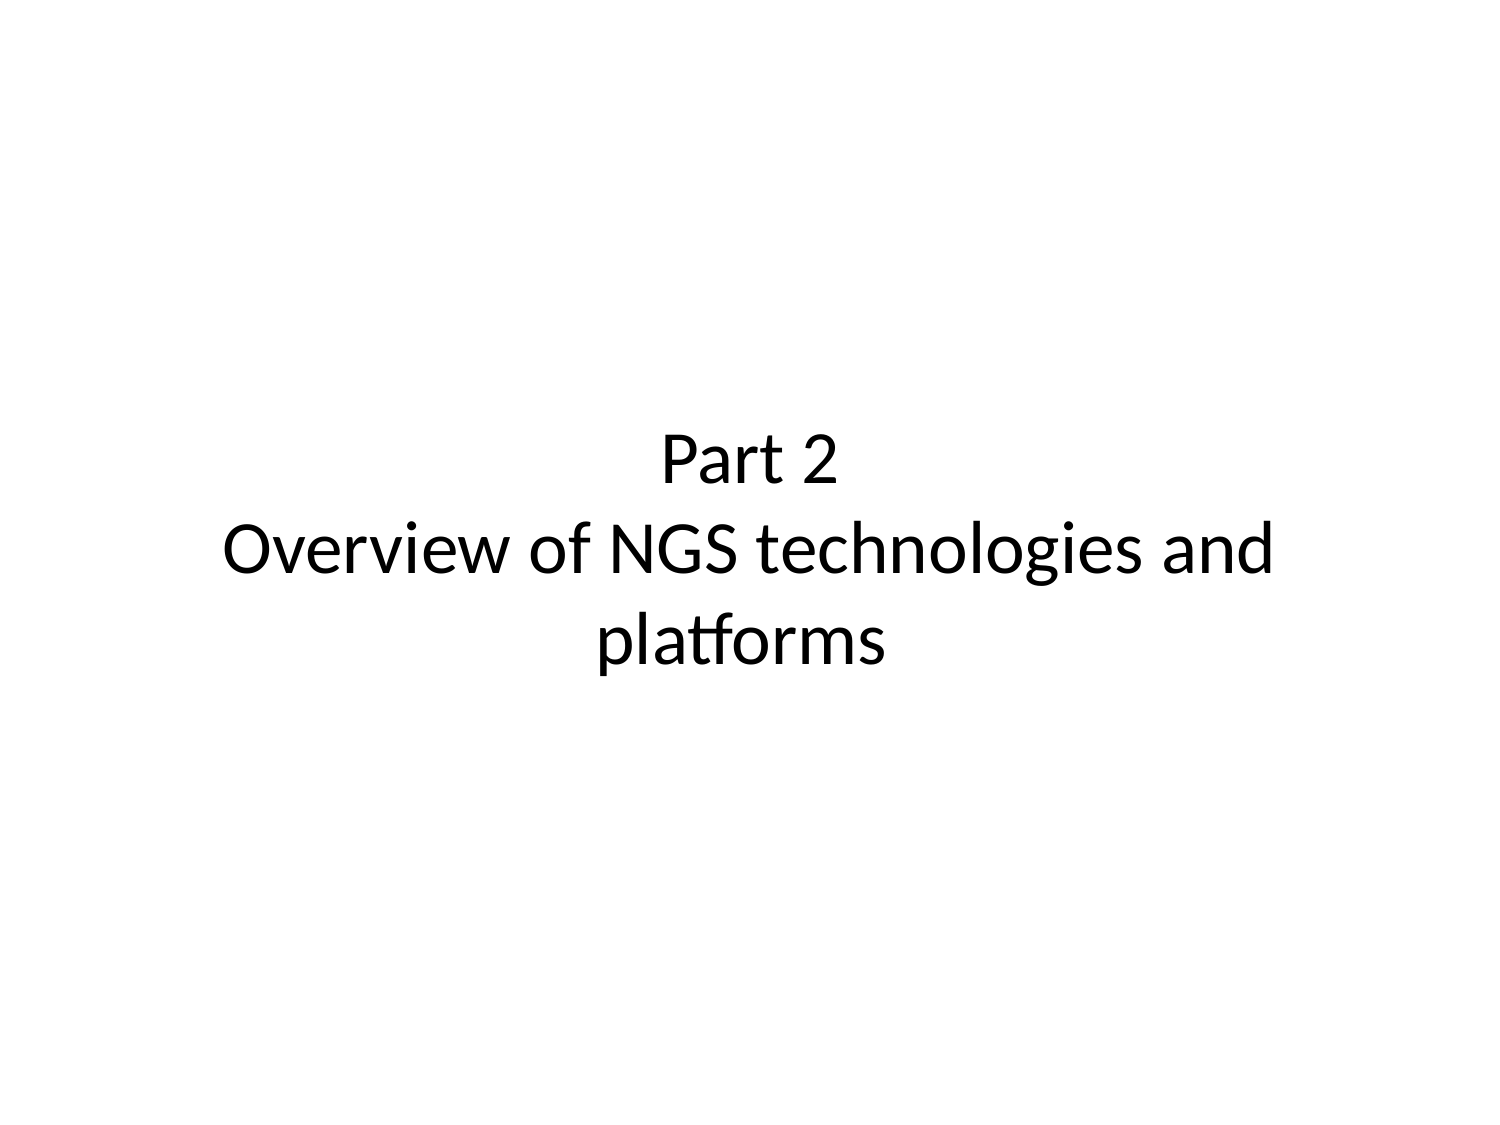

# Part 2 Overview of NGS technologies and platforms